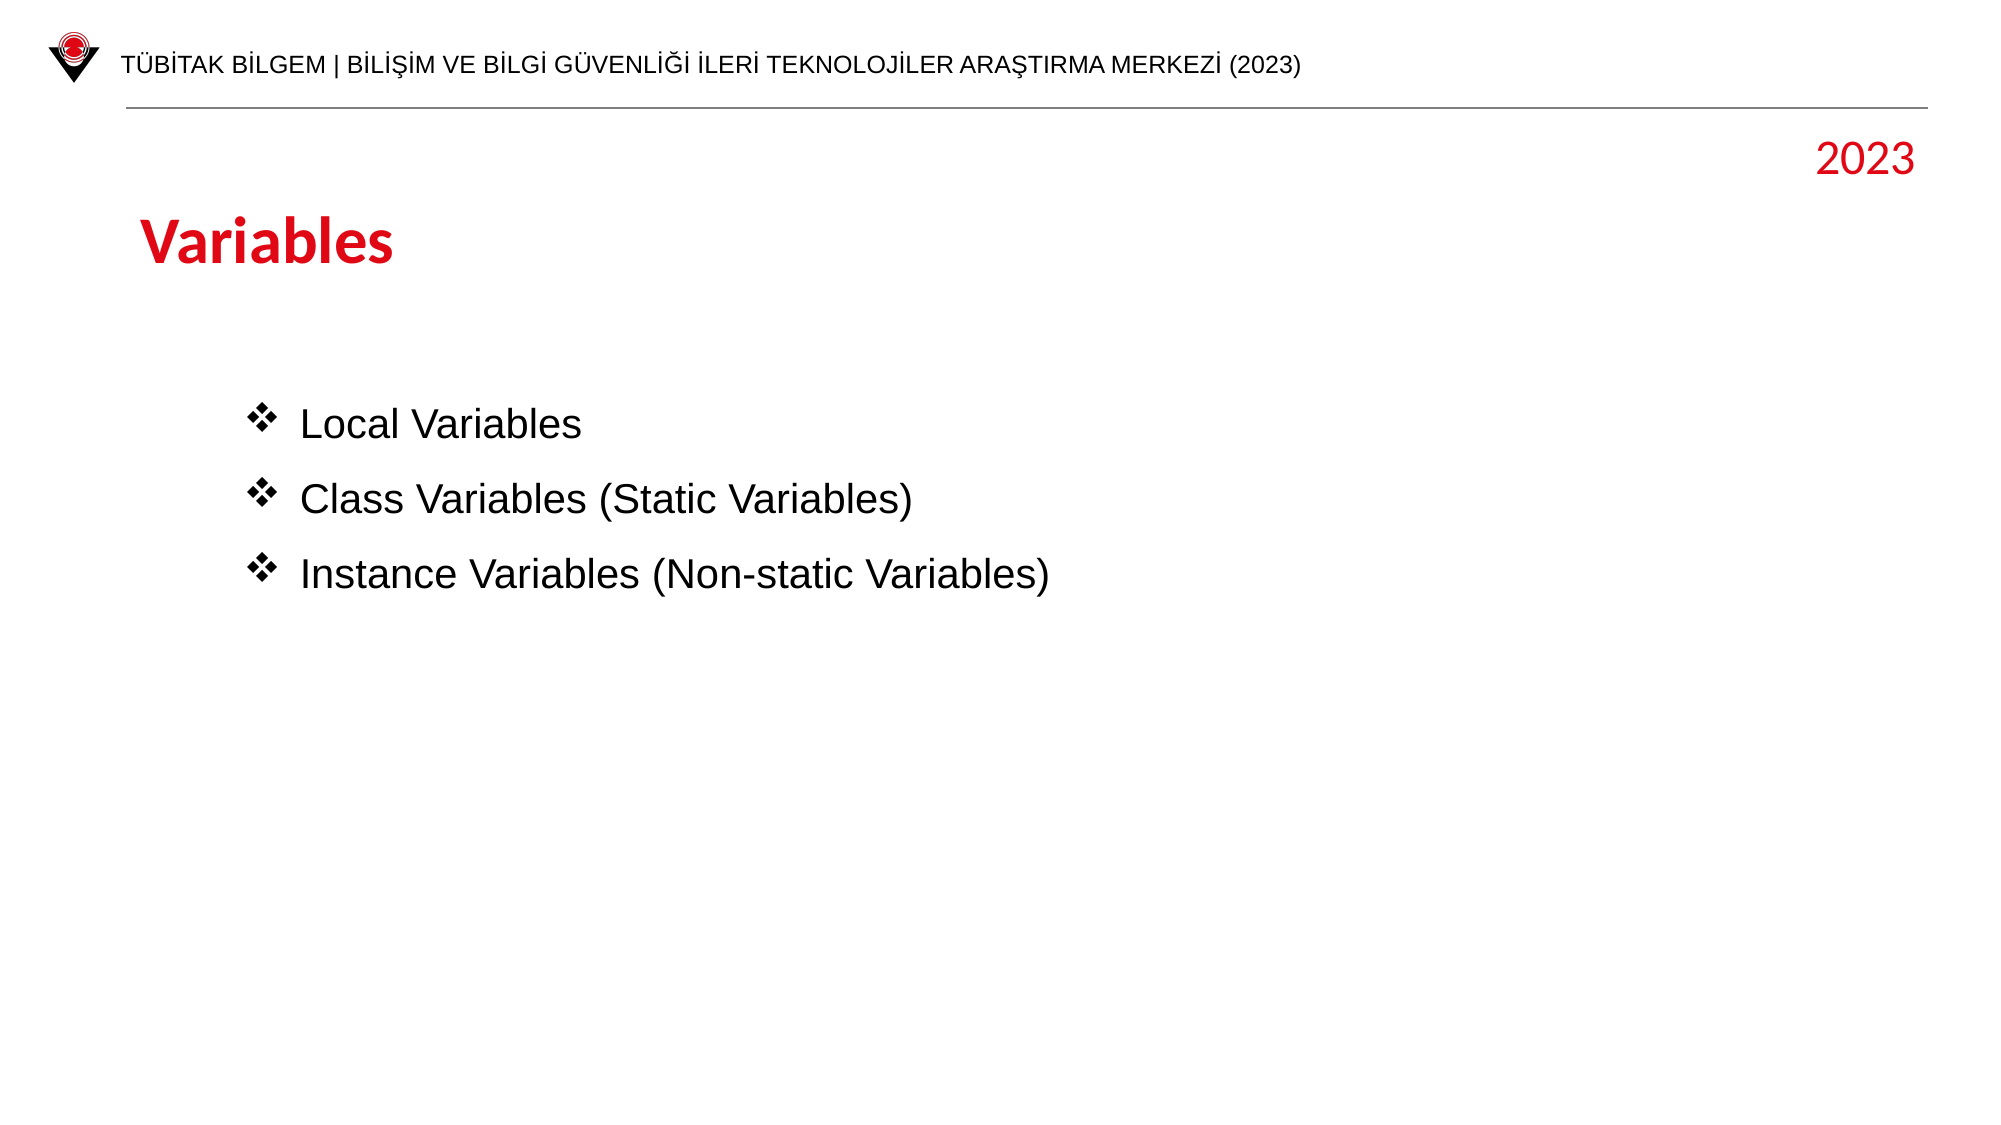

2023
Variables
Local Variables
Class Variables (Static Variables)
Instance Variables (Non-static Variables)